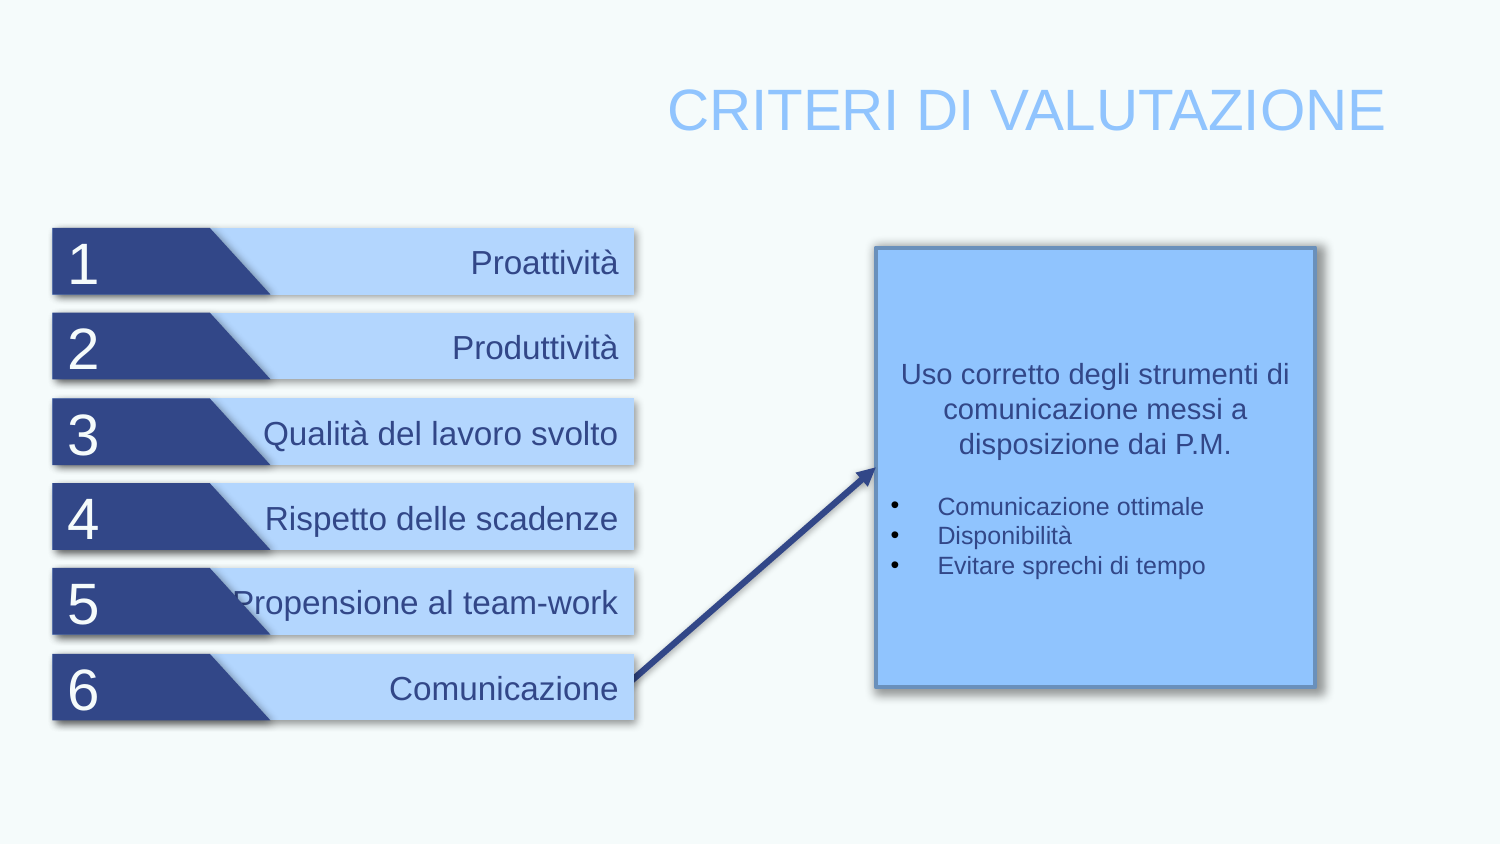

CRITERI DI VALUTAZIONE
1
Proattività
Uso corretto degli strumenti di comunicazione messi a disposizione dai P.M.

Comunicazione ottimale
Disponibilità
Evitare sprechi di tempo
2
Produttività
3
Qualità del lavoro svolto
4
Rispetto delle scadenze
5
Propensione al team-work
6
Comunicazione